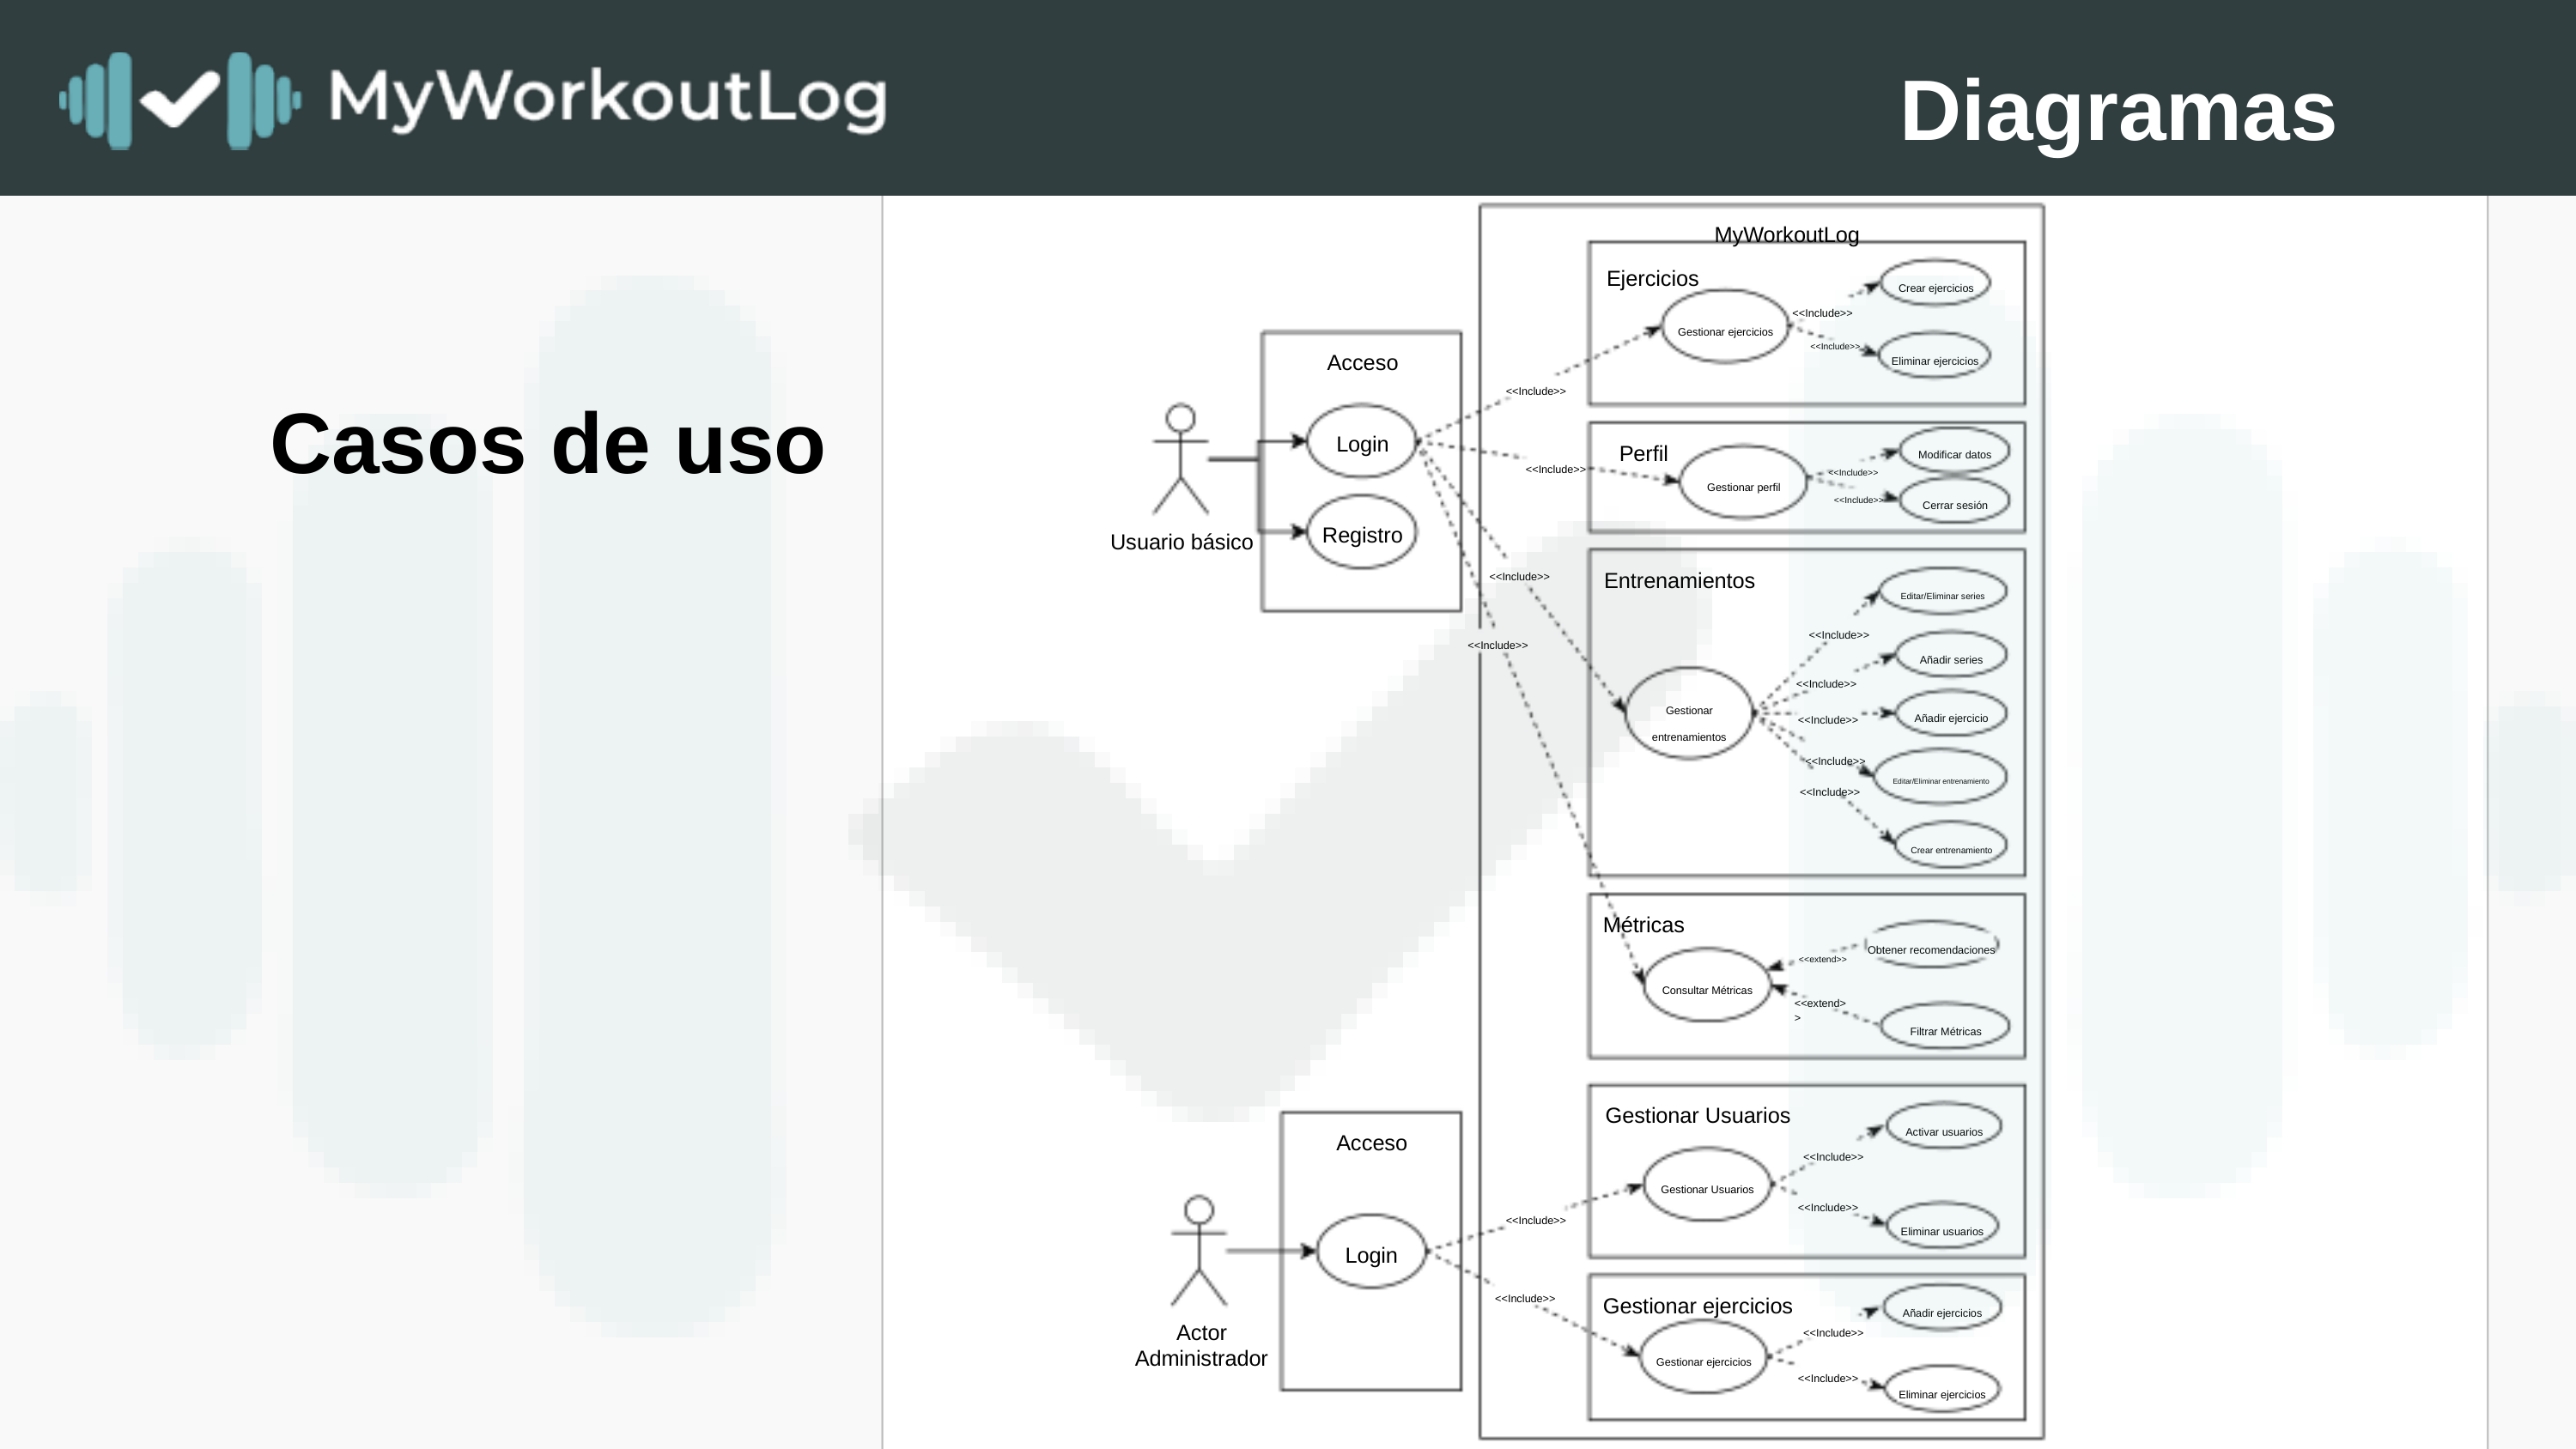

Diagramas

MyWorkoutLog
Ejercicios
Crear ejercicios
<<Include>>
Gestionar ejercicios
<<Include>>
Acceso
Eliminar ejercicios
<<Include>>
Login
Perfil
Modificar datos
<<Include>>
<<Include>>
Gestionar perfil
<<Include>>
Cerrar sesión
Registro
Usuario básico
Entrenamientos
<<Include>>
Editar/Eliminar series
<<Include>>
<<Include>>
Añadir series
<<Include>>
Gestionar
Añadir ejercicio
<<Include>>
entrenamientos
<<Include>>
<<Include>>
Editar/Eliminar entrenamiento
Crear entrenamiento
Métricas
Obtener recomendaciones
<<extend>>
Consultar Métricas
<<extend>>
Filtrar Métricas
Gestionar Usuarios
Activar usuarios
Acceso
<<Include>>
Gestionar Usuarios
<<Include>>
<<Include>>
Eliminar usuarios
Login
Gestionar ejercicios
<<Include>>
Añadir ejercicios
Actor Administrador
<<Include>>
Gestionar ejercicios
<<Include>>
Eliminar ejercicios

Casos de uso